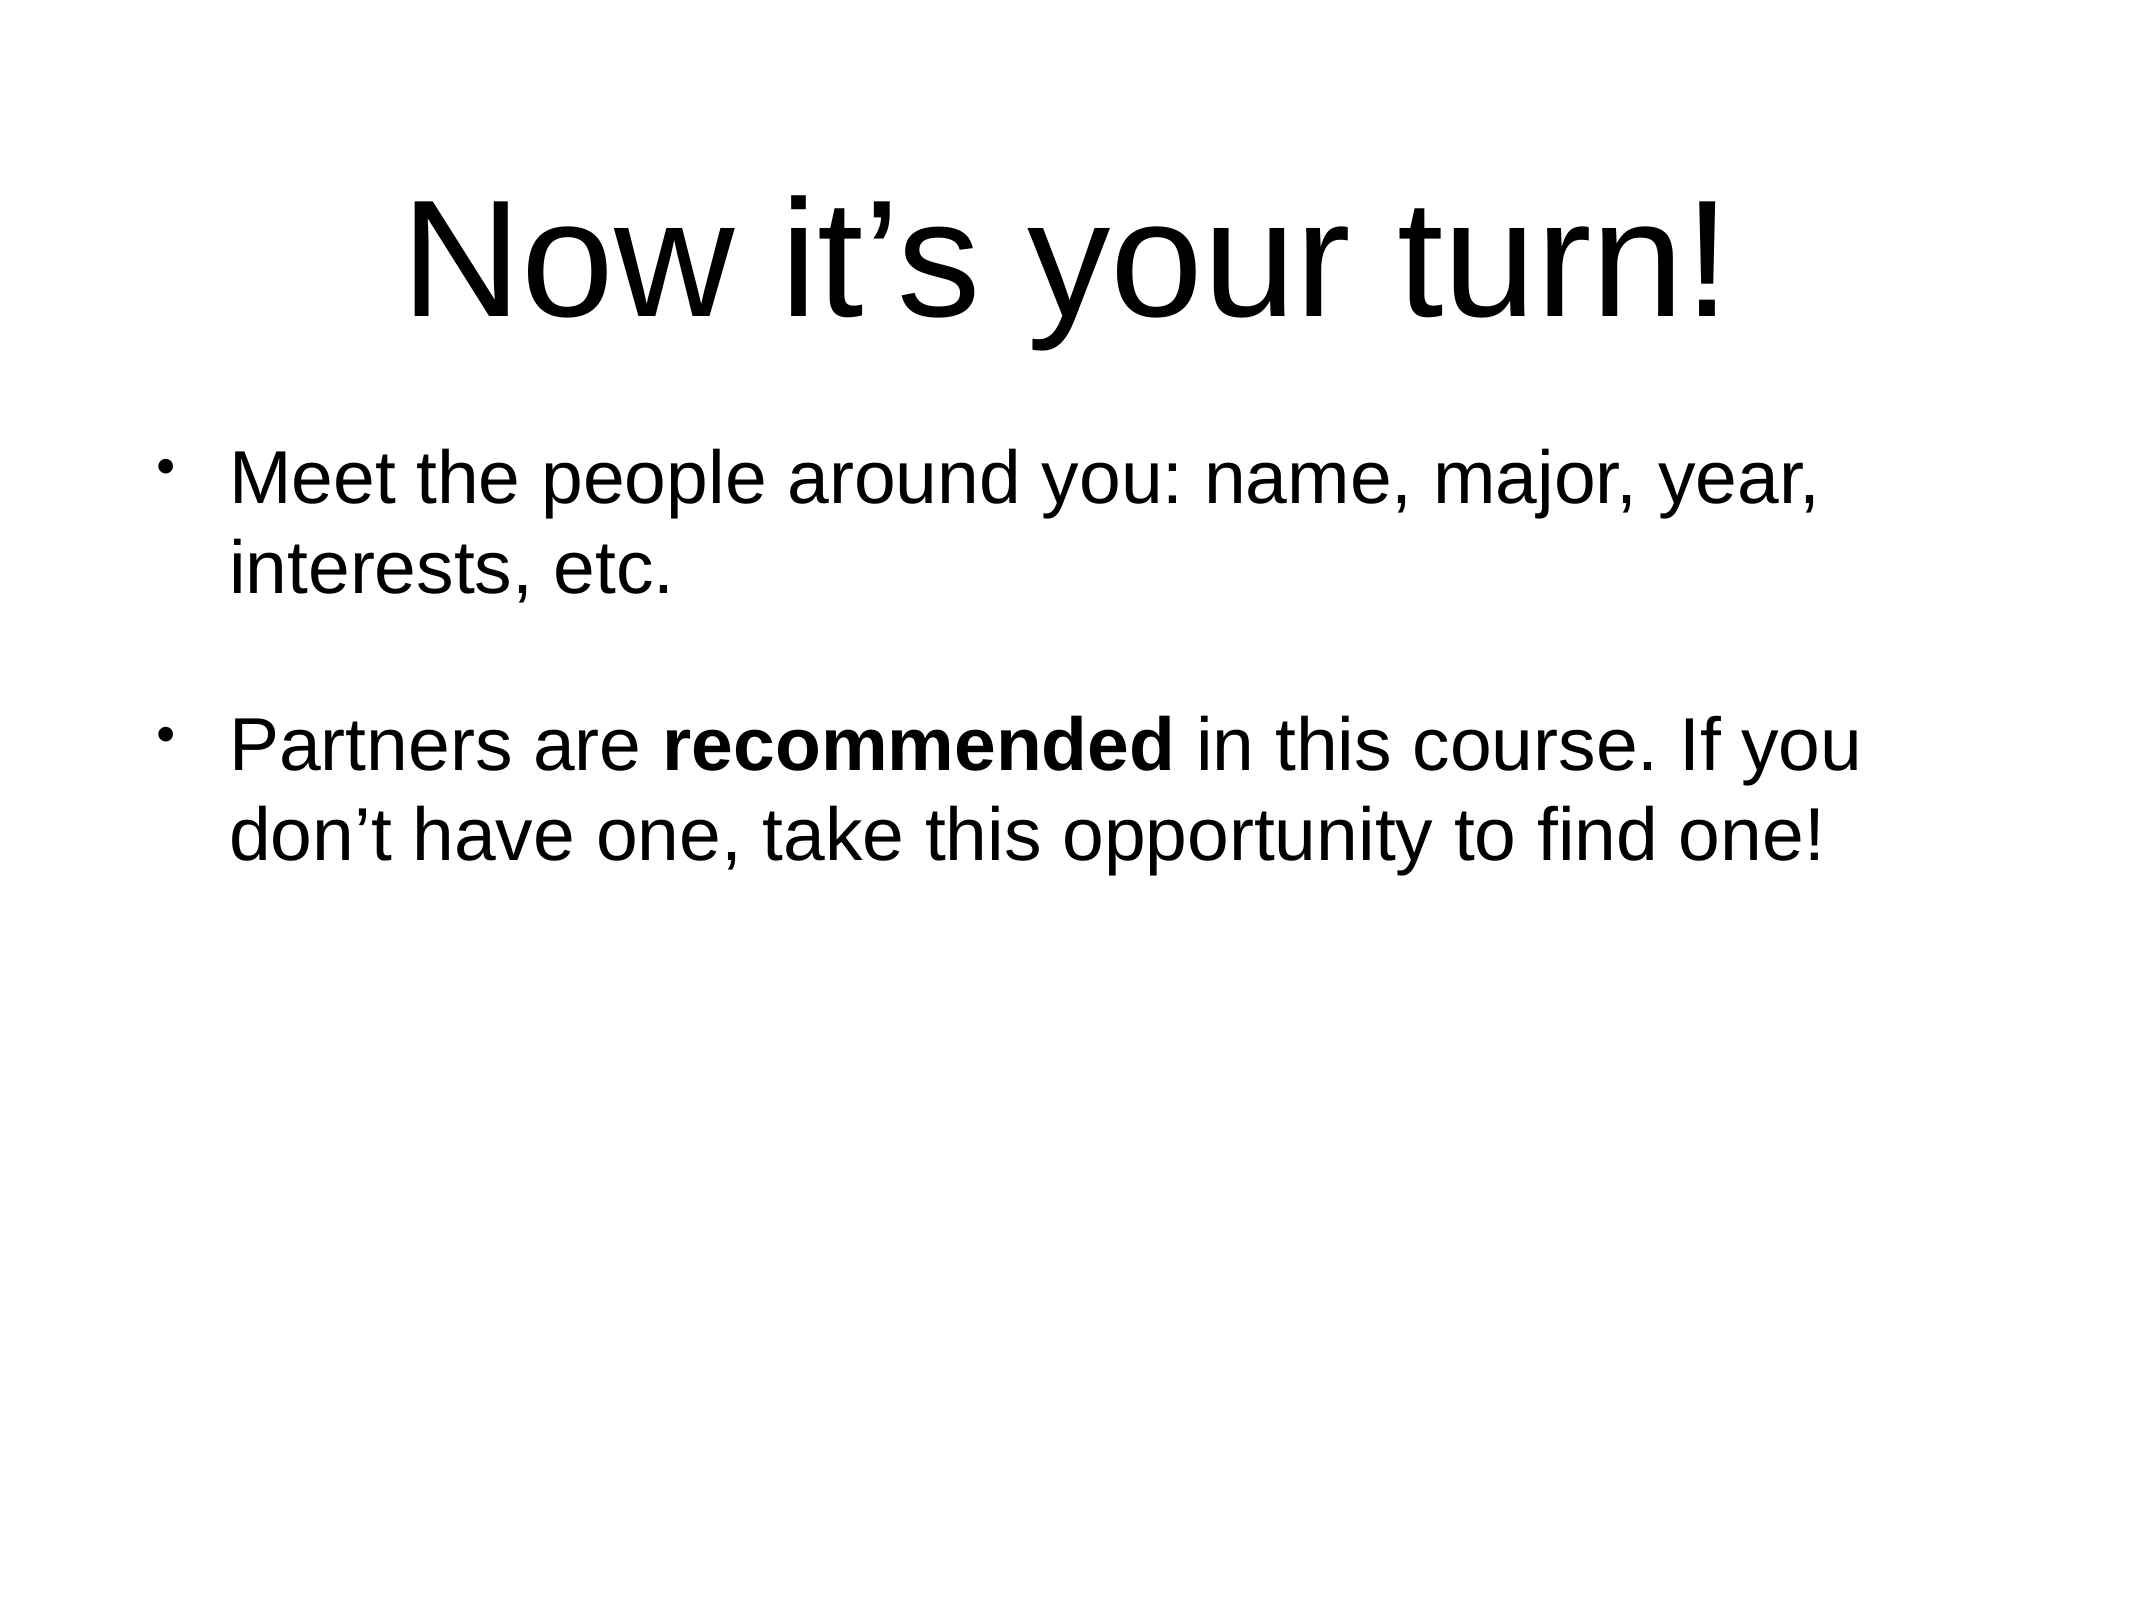

# Now it’s your turn!
Meet the people around you: name, major, year, interests, etc.
Partners are recommended in this course. If you don’t have one, take this opportunity to find one!